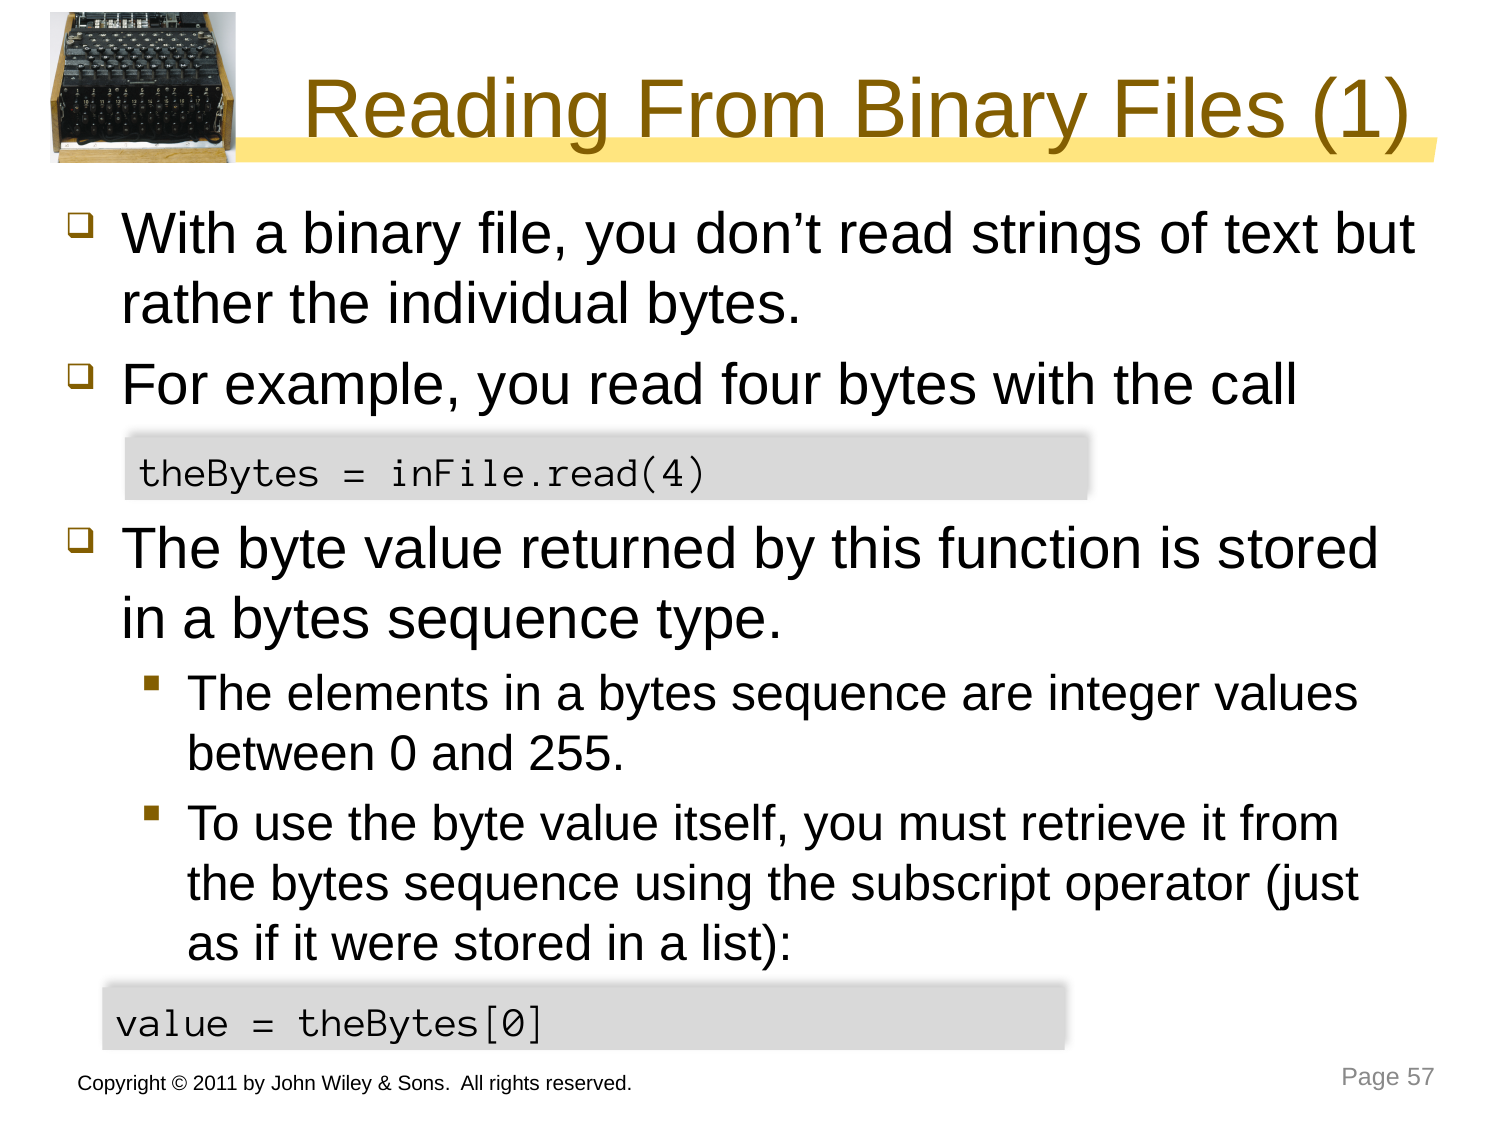

# Reading From Binary Files (1)
With a binary file, you don’t read strings of text but rather the individual bytes.
For example, you read four bytes with the call

The byte value returned by this function is stored in a bytes sequence type.
The elements in a bytes sequence are integer values between 0 and 255.
To use the byte value itself, you must retrieve it from the bytes sequence using the subscript operator (just as if it were stored in a list):
theBytes = inFile.read(4)
value = theBytes[0]

Copyright © 2011 by John Wiley & Sons.  All rights reserved.
Page 57